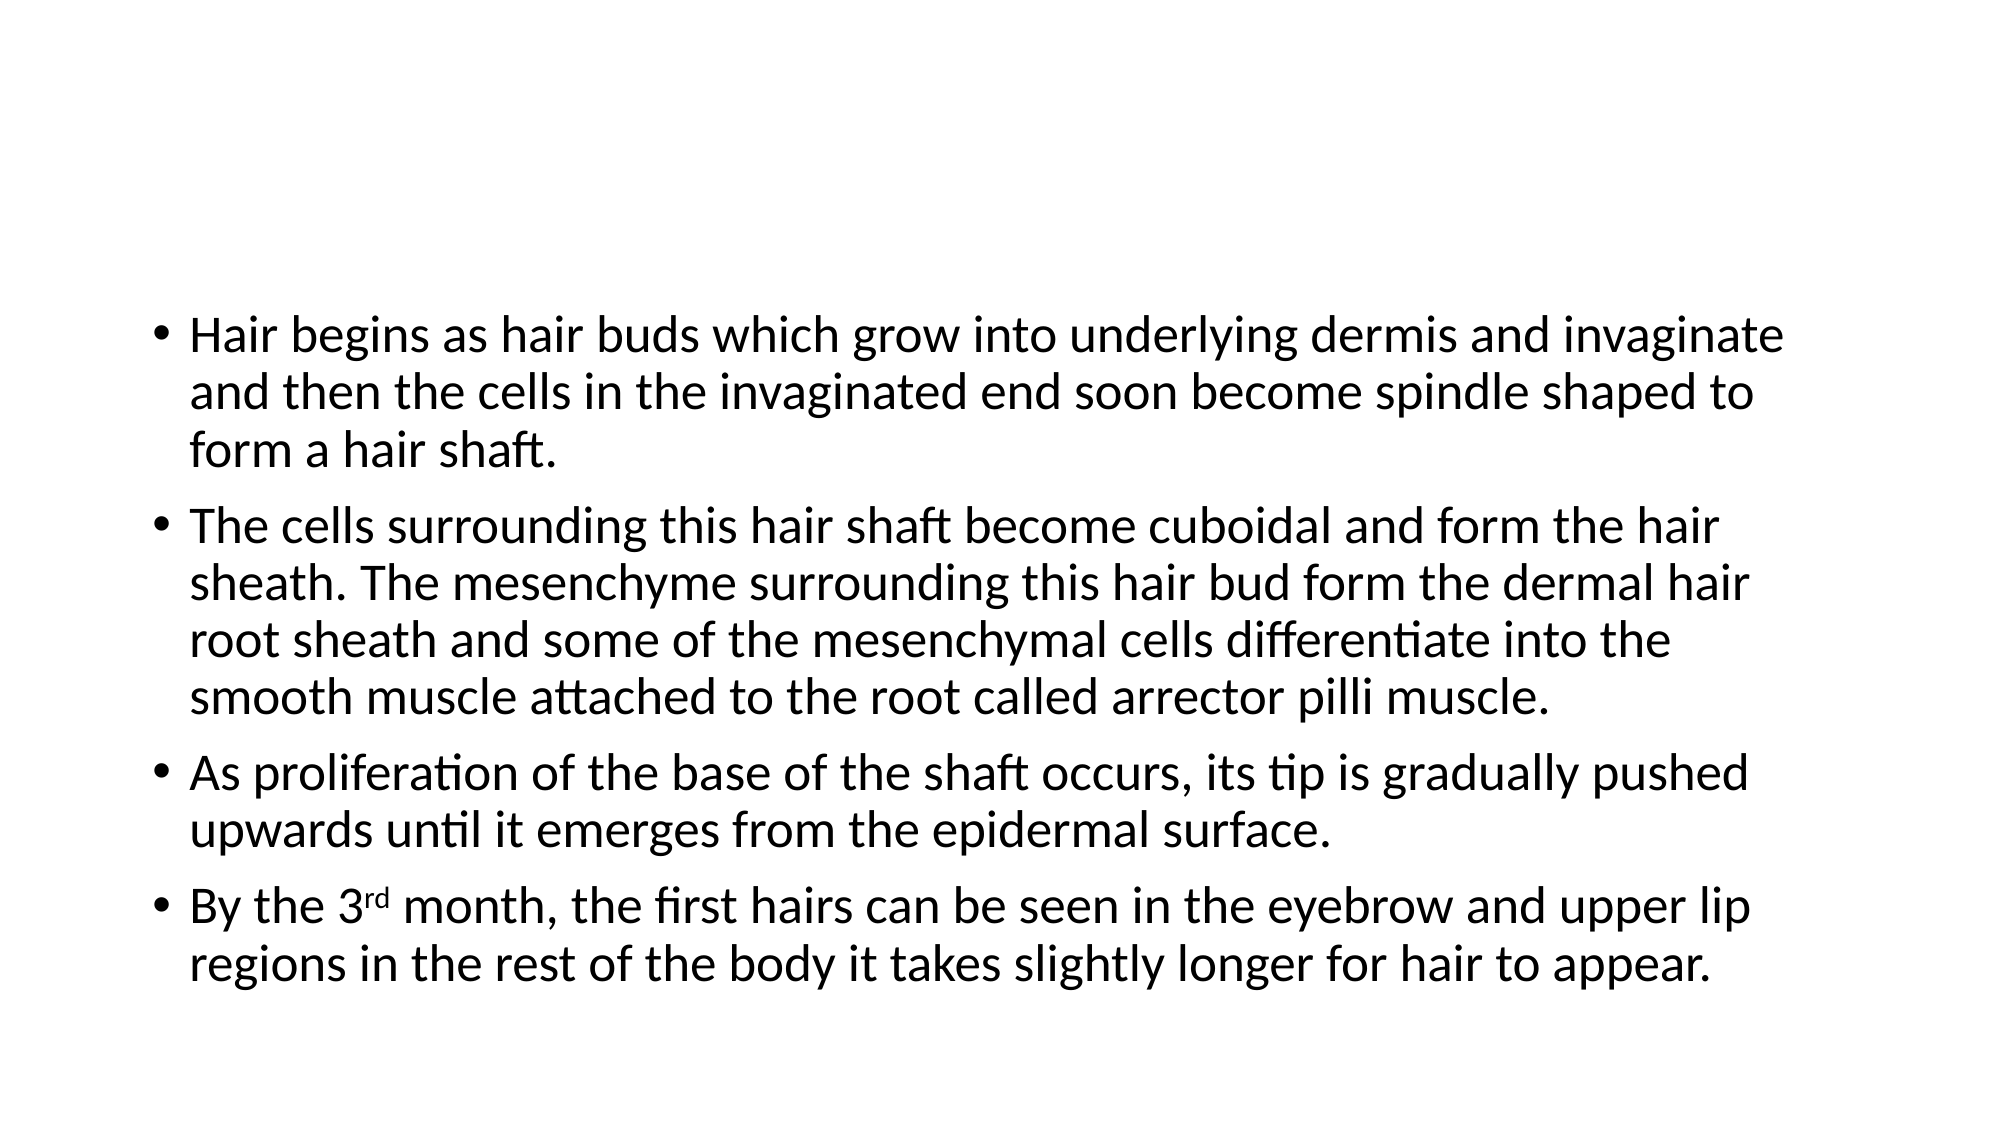

#
Hair begins as hair buds which grow into underlying dermis and invaginate and then the cells in the invaginated end soon become spindle shaped to form a hair shaft.
The cells surrounding this hair shaft become cuboidal and form the hair sheath. The mesenchyme surrounding this hair bud form the dermal hair root sheath and some of the mesenchymal cells differentiate into the smooth muscle attached to the root called arrector pilli muscle.
As proliferation of the base of the shaft occurs, its tip is gradually pushed upwards until it emerges from the epidermal surface.
By the 3rd month, the first hairs can be seen in the eyebrow and upper lip regions in the rest of the body it takes slightly longer for hair to appear.